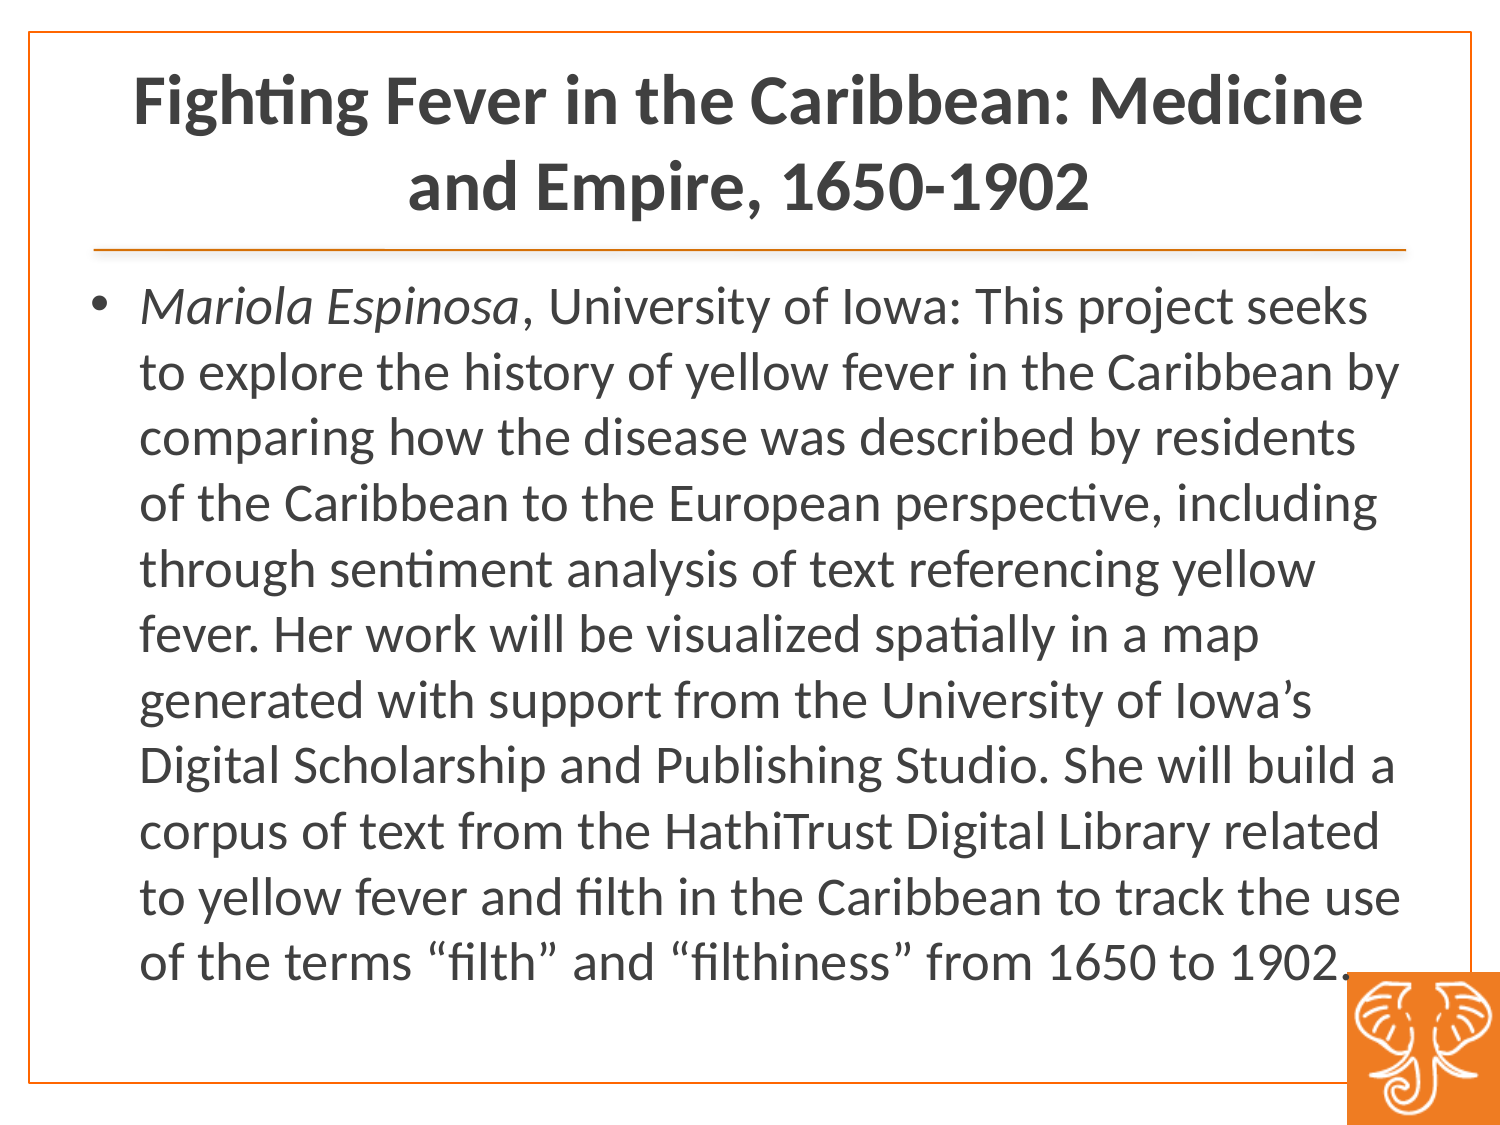

# Fighting Fever in the Caribbean: Medicine and Empire, 1650-1902
Mariola Espinosa, University of Iowa: This project seeks to explore the history of yellow fever in the Caribbean by comparing how the disease was described by residents of the Caribbean to the European perspective, including through sentiment analysis of text referencing yellow fever. Her work will be visualized spatially in a map generated with support from the University of Iowa’s Digital Scholarship and Publishing Studio. She will build a corpus of text from the HathiTrust Digital Library related to yellow fever and filth in the Caribbean to track the use of the terms “filth” and “filthiness” from 1650 to 1902.